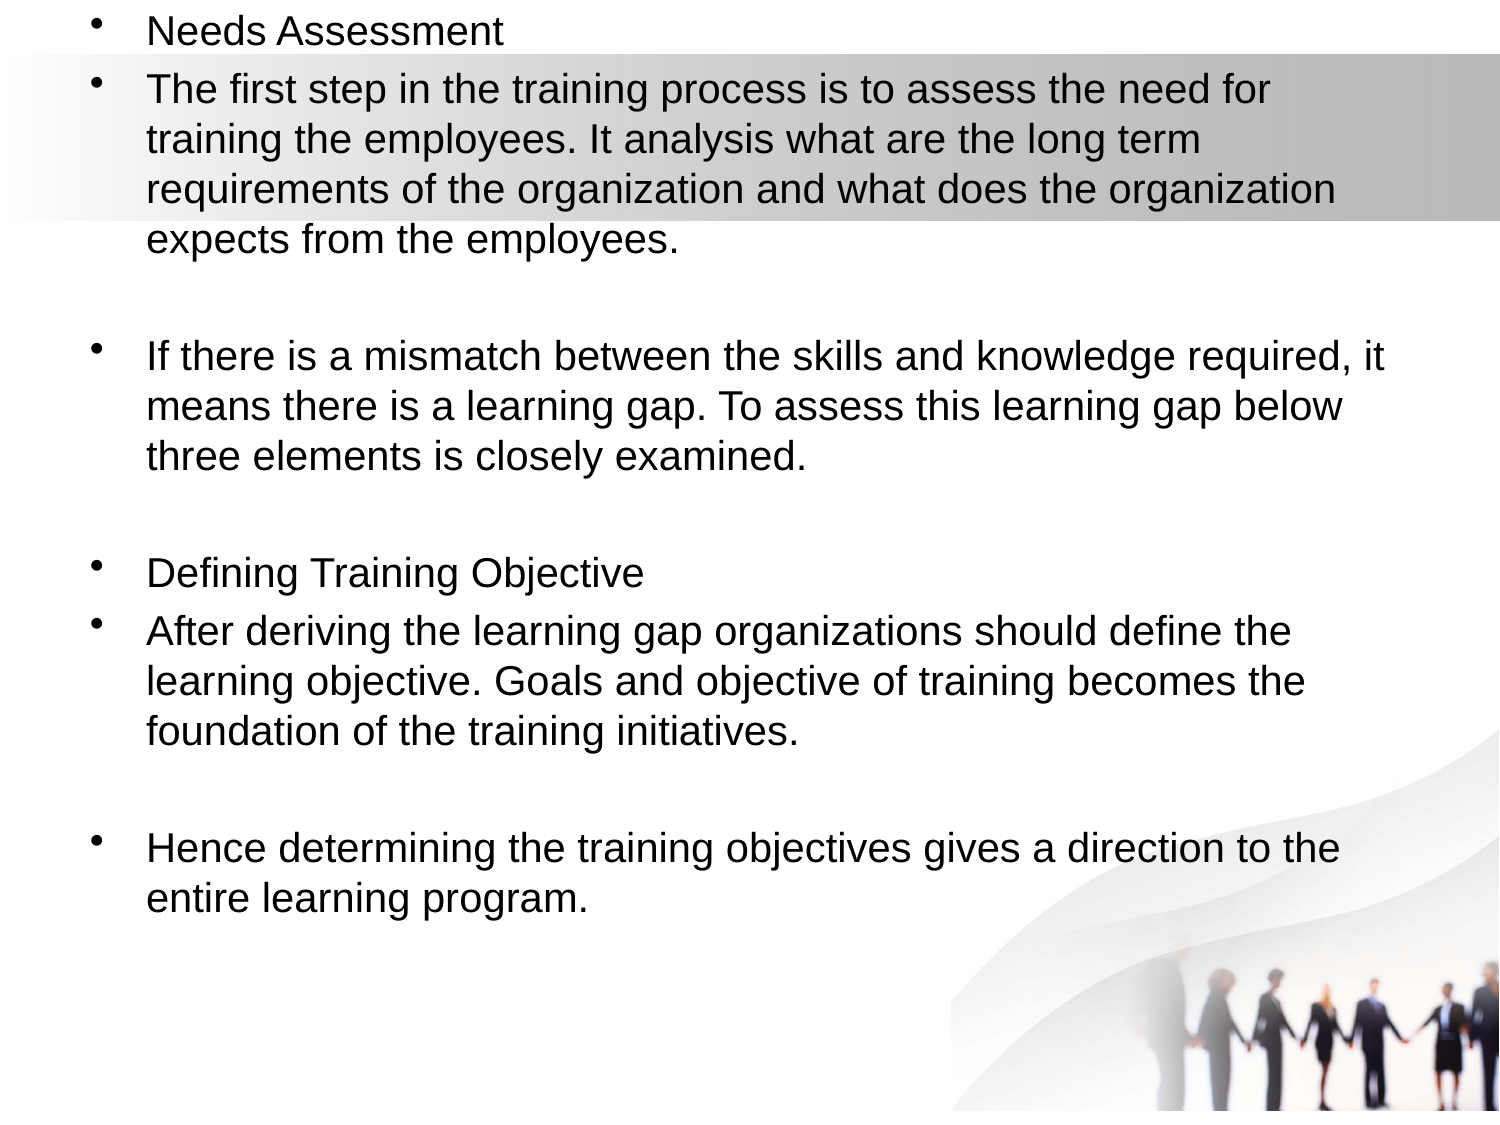

Needs Assessment
The first step in the training process is to assess the need for training the employees. It analysis what are the long term requirements of the organization and what does the organization expects from the employees.

If there is a mismatch between the skills and knowledge required, it means there is a learning gap. To assess this learning gap below three elements is closely examined.

Defining Training Objective
After deriving the learning gap organizations should define the learning objective. Goals and objective of training becomes the foundation of the training initiatives.

Hence determining the training objectives gives a direction to the entire learning program.